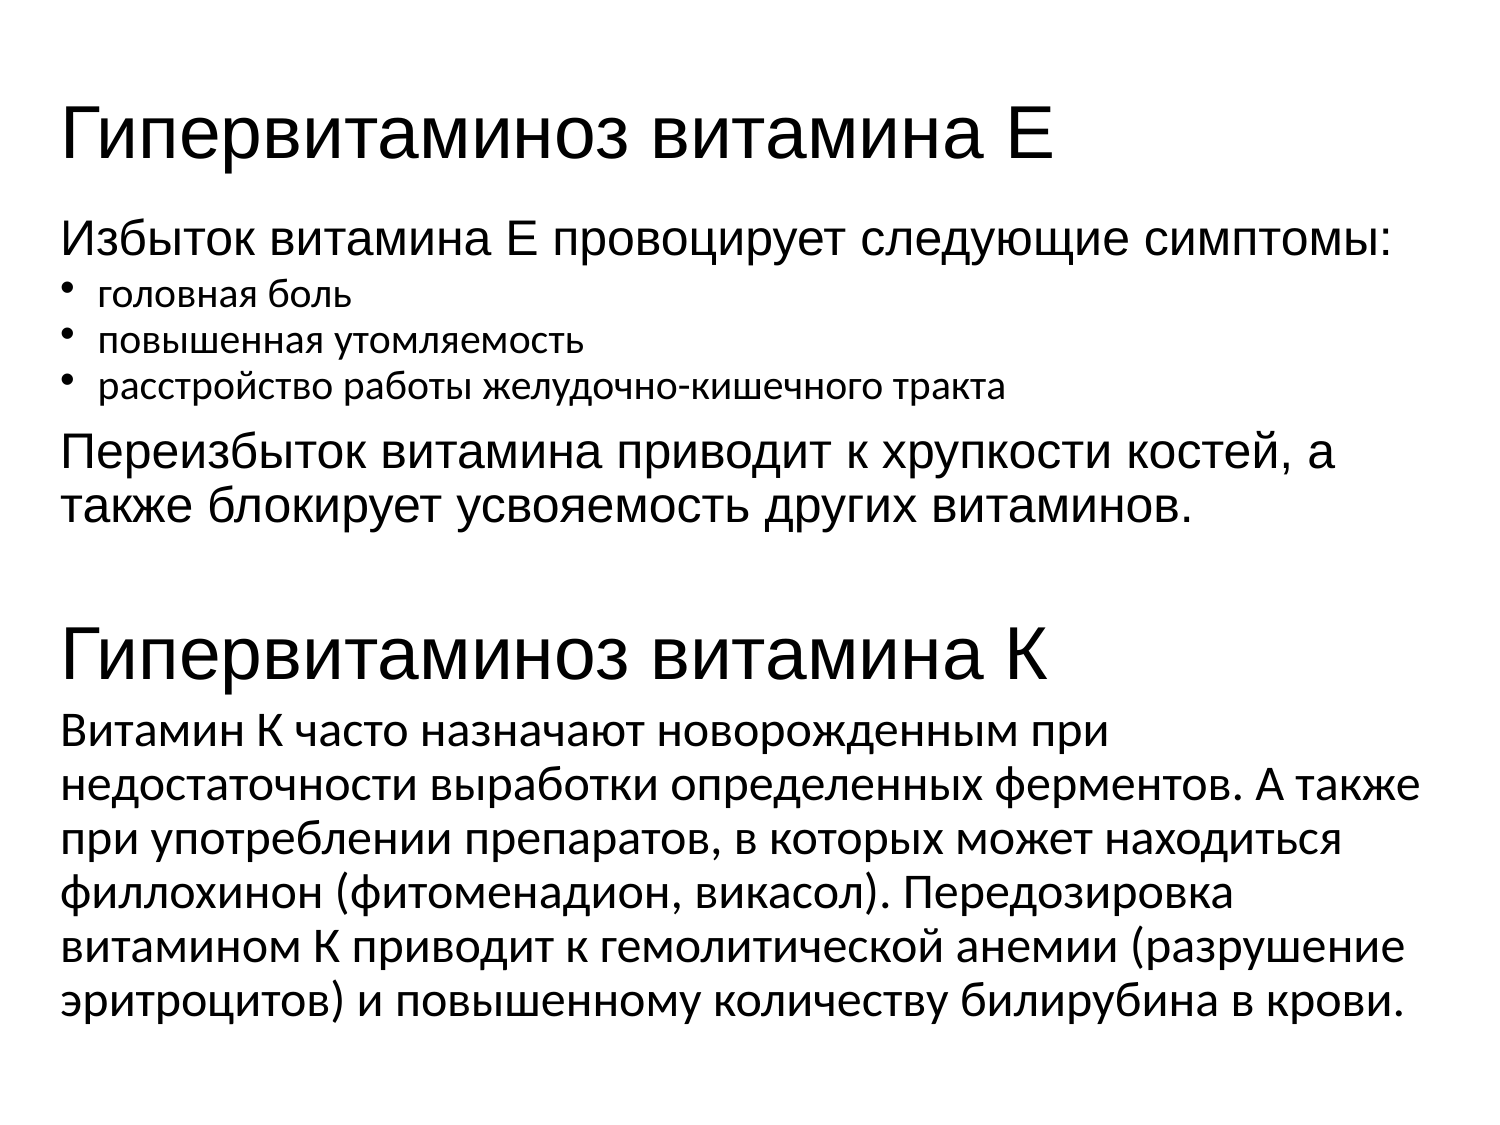

# Гипервитаминоз витамина E
Избыток витамина E провоцирует следующие симптомы:
головная боль
повышенная утомляемость
расстройство работы желудочно-кишечного тракта
Переизбыток витамина приводит к хрупкости костей, а также блокирует усвояемость других витаминов.

Витамин К часто назначают новорожденным при недостаточности выработки определенных ферментов. А также при употреблении препаратов, в которых может находиться филлохинон (фитоменадион, викасол). Передозировка витамином К приводит к гемолитической анемии (разрушение эритроцитов) и повышенному количеству билирубина в крови.

Гипервитаминоз витамина К